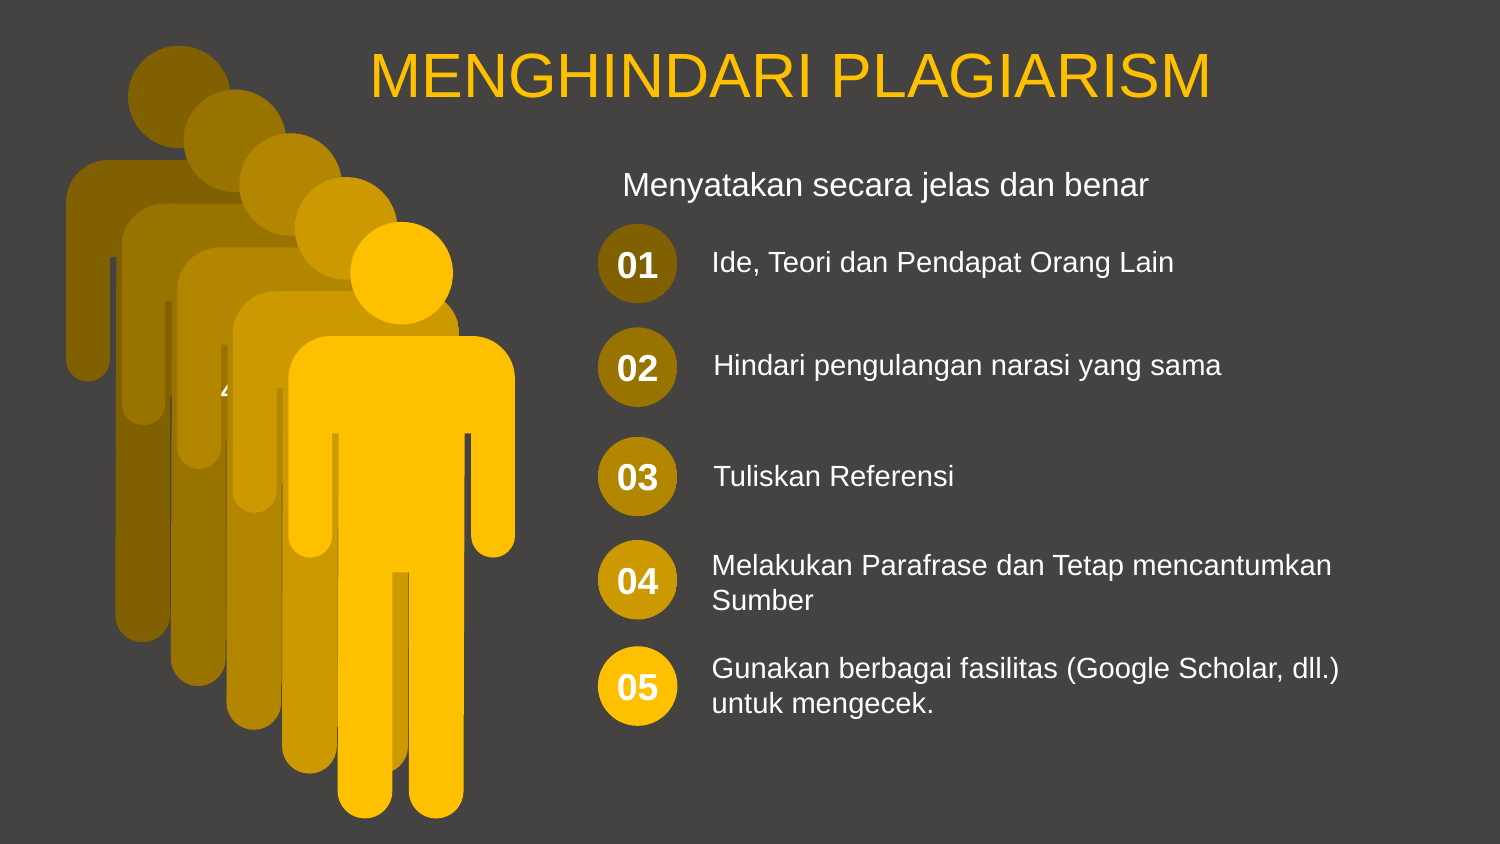

MENGHINDARI PLAGIARISM

-40

Menyatakan secara jelas dan benar

01
Ide, Teori dan Pendapat Orang Lain

02
Hindari pengulangan narasi yang sama

03
Tuliskan Referensi
Melakukan Parafrase dan Tetap mencantumkan Sumber

04
Gunakan berbagai fasilitas (Google Scholar, dll.) untuk mengecek.

05